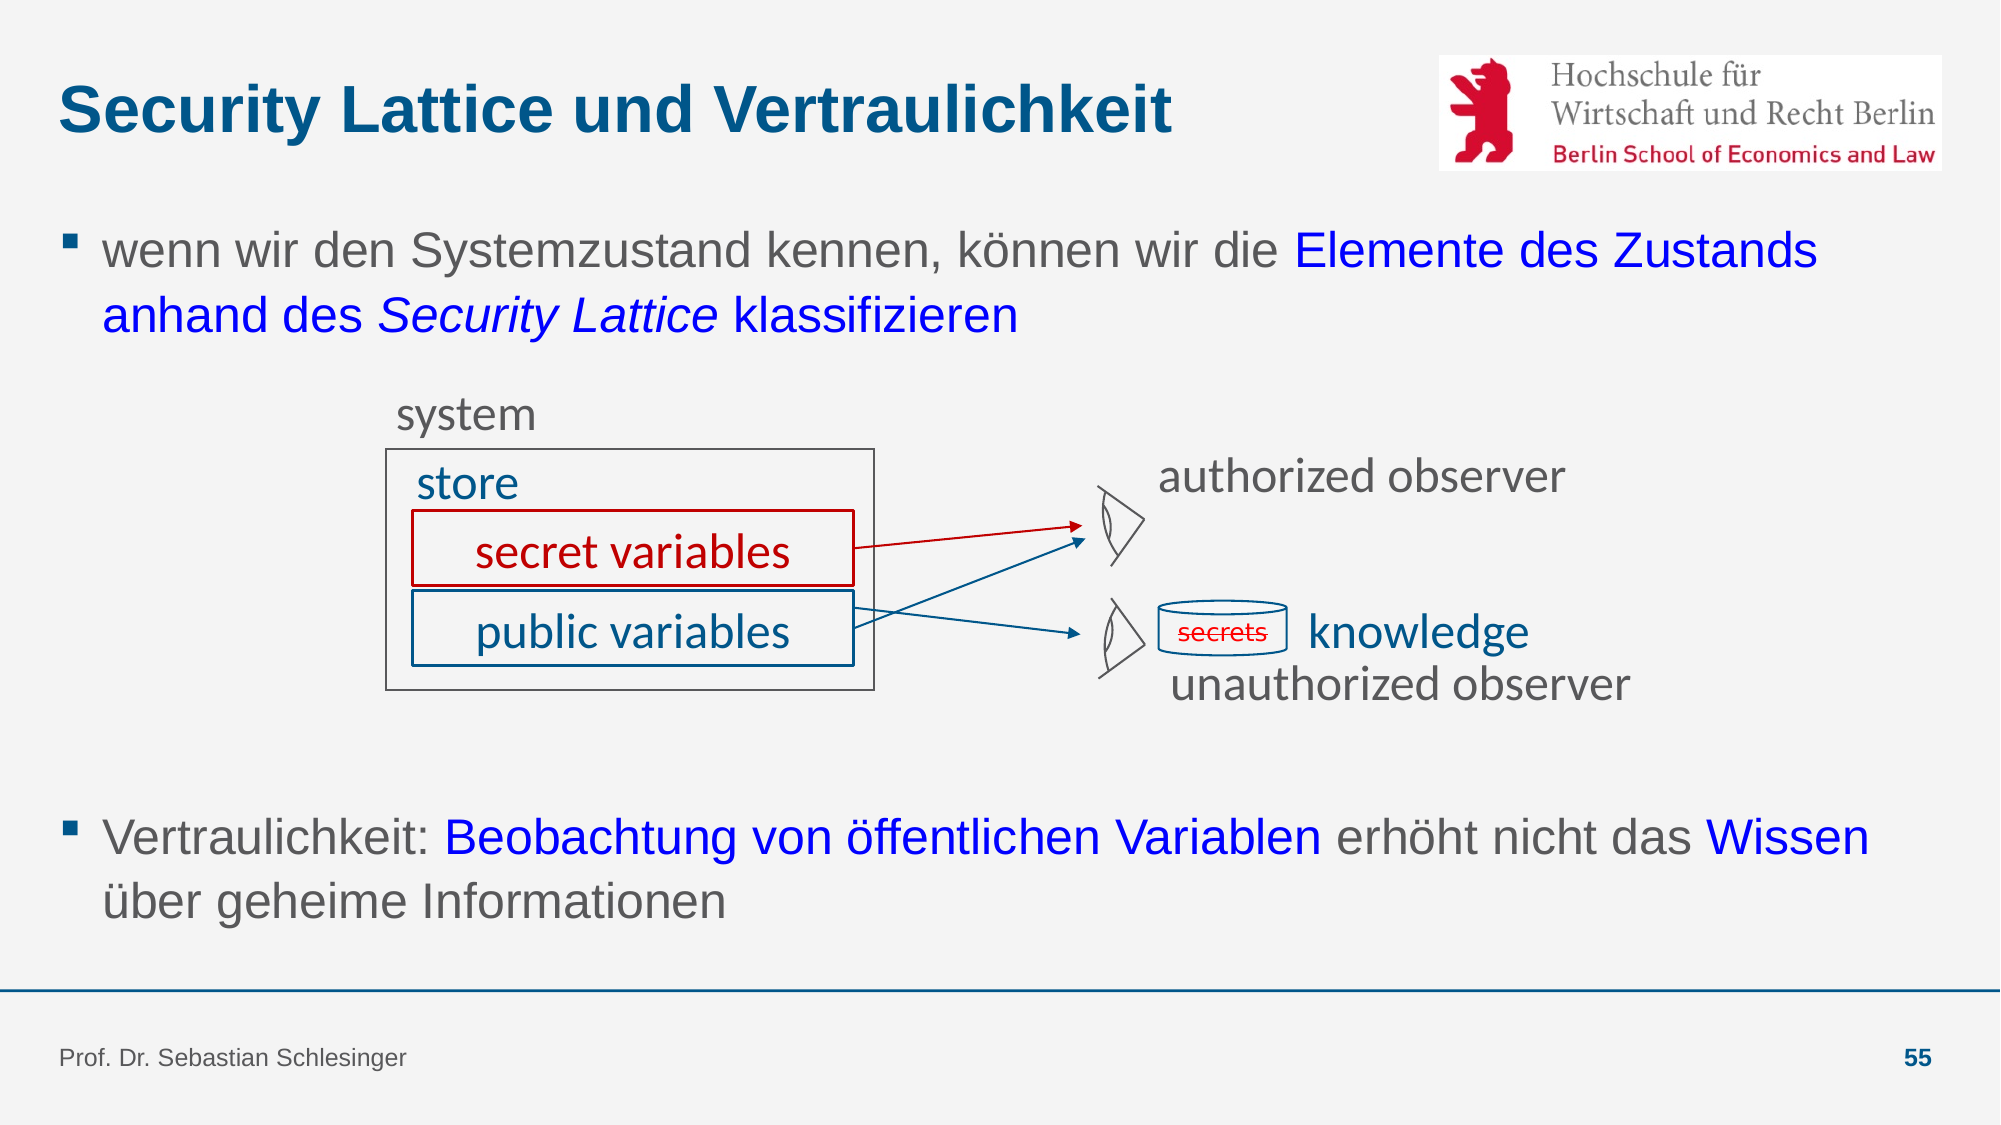

# Security Lattice und Vertraulichkeit
wenn wir den Systemzustand kennen, können wir die Elemente des Zustands anhand des Security Lattice klassifizieren

Vertraulichkeit: Beobachtung von öffentlichen Variablen erhöht nicht das Wissen über geheime Informationen

system
authorized observer

store

secret variables

public variables
knowledge
secrets
unauthorized observer
Prof. Dr. Sebastian Schlesinger
55